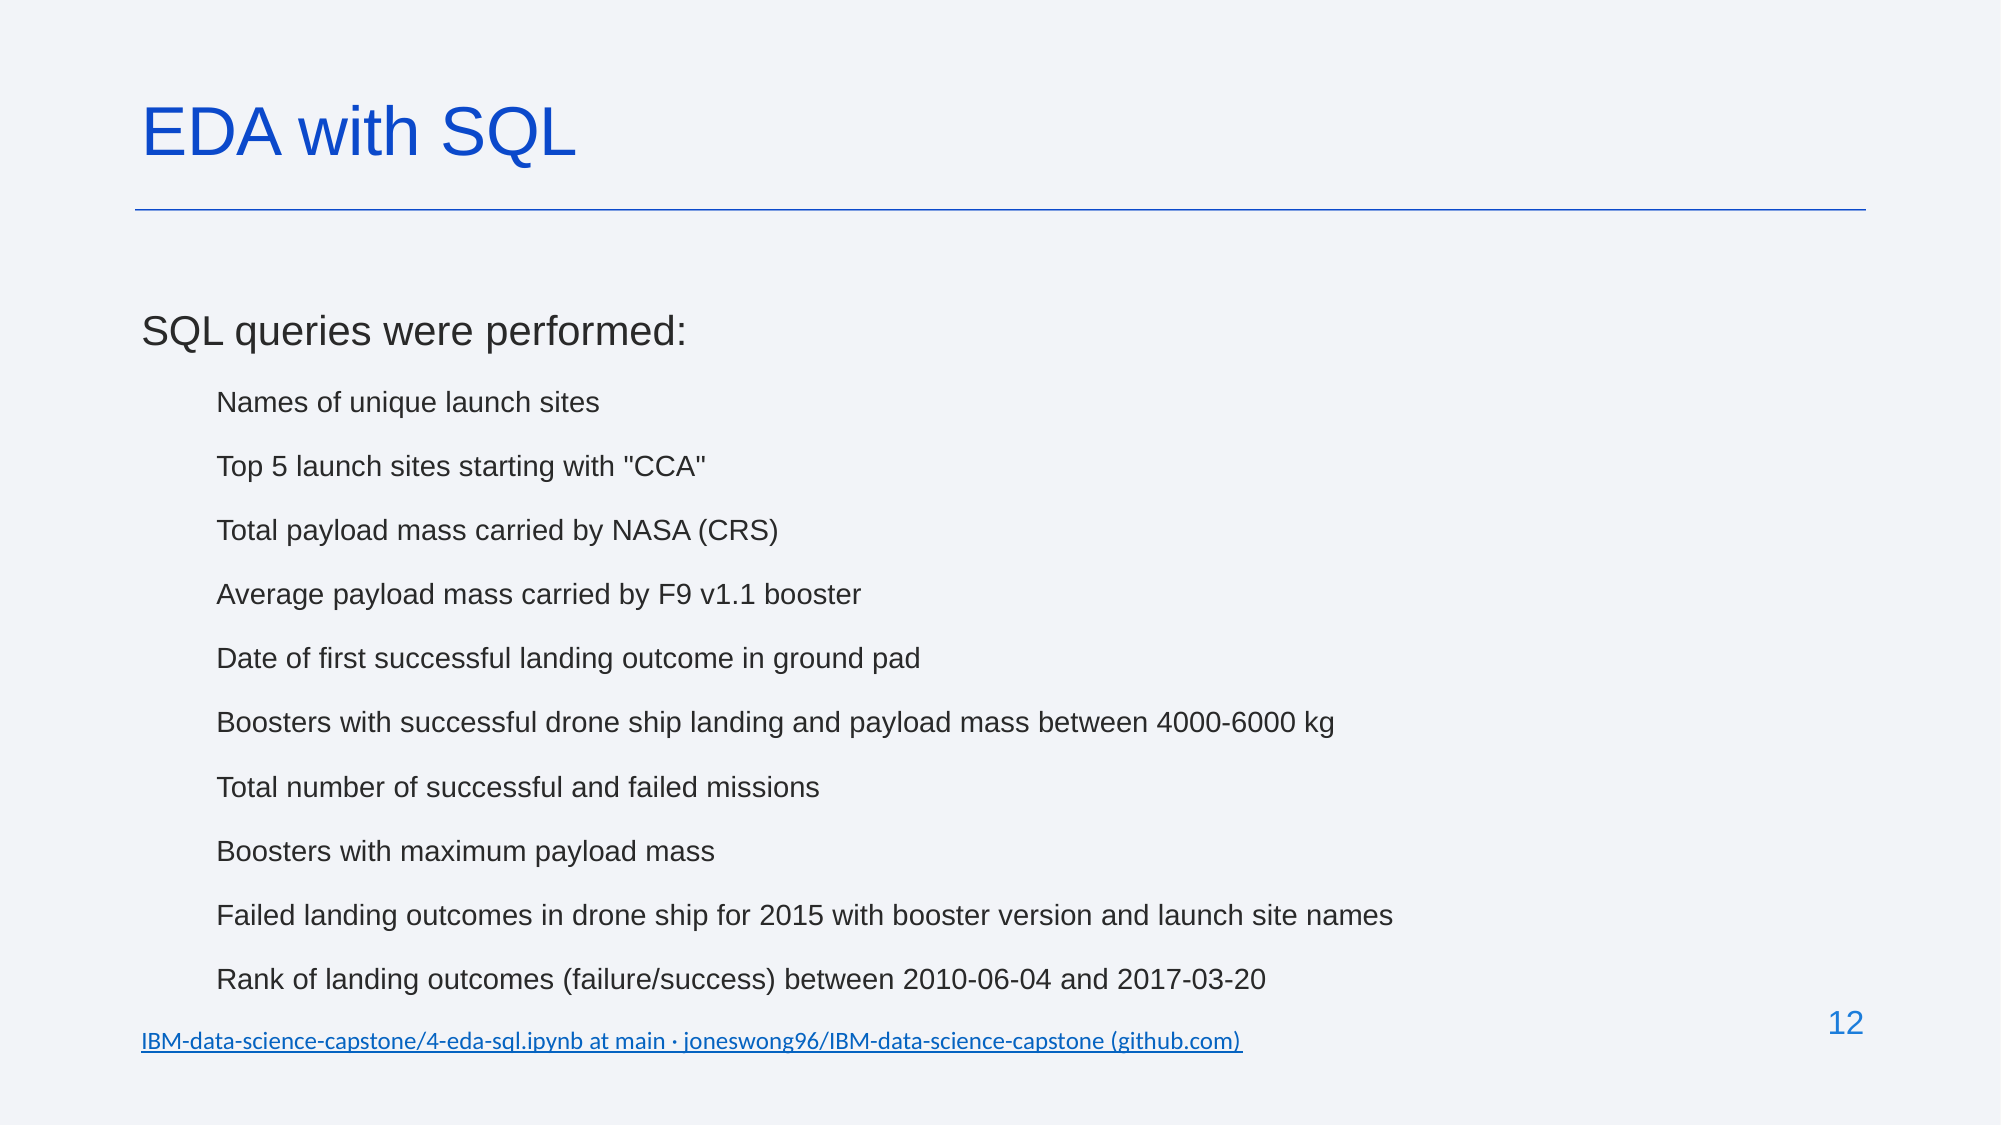

EDA with SQL
SQL queries were performed:
Names of unique launch sites
Top 5 launch sites starting with "CCA"
Total payload mass carried by NASA (CRS)
Average payload mass carried by F9 v1.1 booster
Date of first successful landing outcome in ground pad
Boosters with successful drone ship landing and payload mass between 4000-6000 kg
Total number of successful and failed missions
Boosters with maximum payload mass
Failed landing outcomes in drone ship for 2015 with booster version and launch site names
Rank of landing outcomes (failure/success) between 2010-06-04 and 2017-03-20
IBM-data-science-capstone/4-eda-sql.ipynb at main · joneswong96/IBM-data-science-capstone (github.com)

12